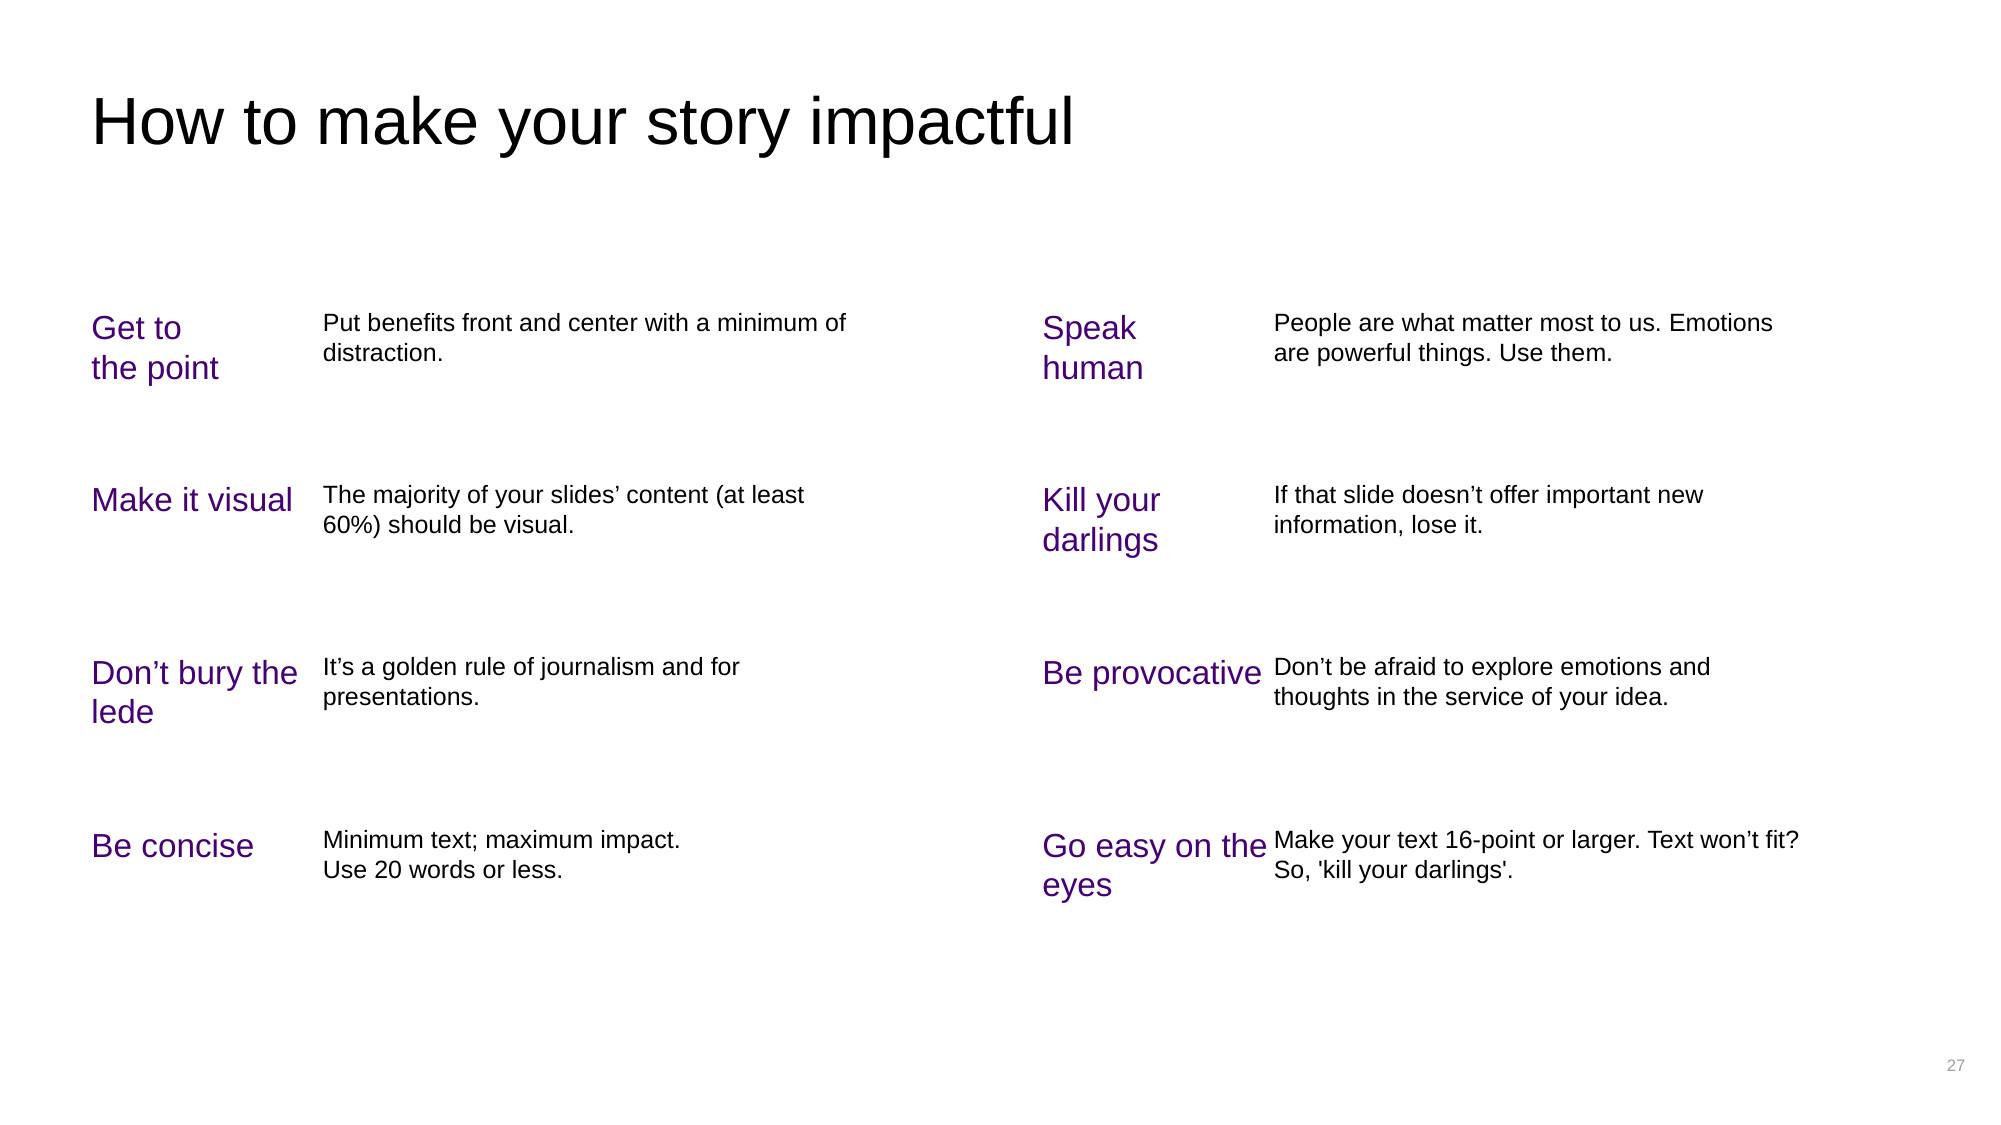

# How to make your story impactful
Put benefits front and center with a minimum of distraction.

People are what matter most to us. Emotions are powerful things. Use them.
Get to
the point
Speak
human
Make it visual
Kill your darlings
The majority of your slides’ content (at least 60%) should be visual.
If that slide doesn’t offer important new information, lose it.
Don’t bury the lede
Be provocative
It’s a golden rule of journalism and for presentations.

Don’t be afraid to explore emotions and thoughts in the service of your idea.
Be concise
Go easy on the eyes
Minimum text; maximum impact.
Use 20 words or less.

Make your text 16-point or larger. Text won’t fit? So, 'kill your darlings'.